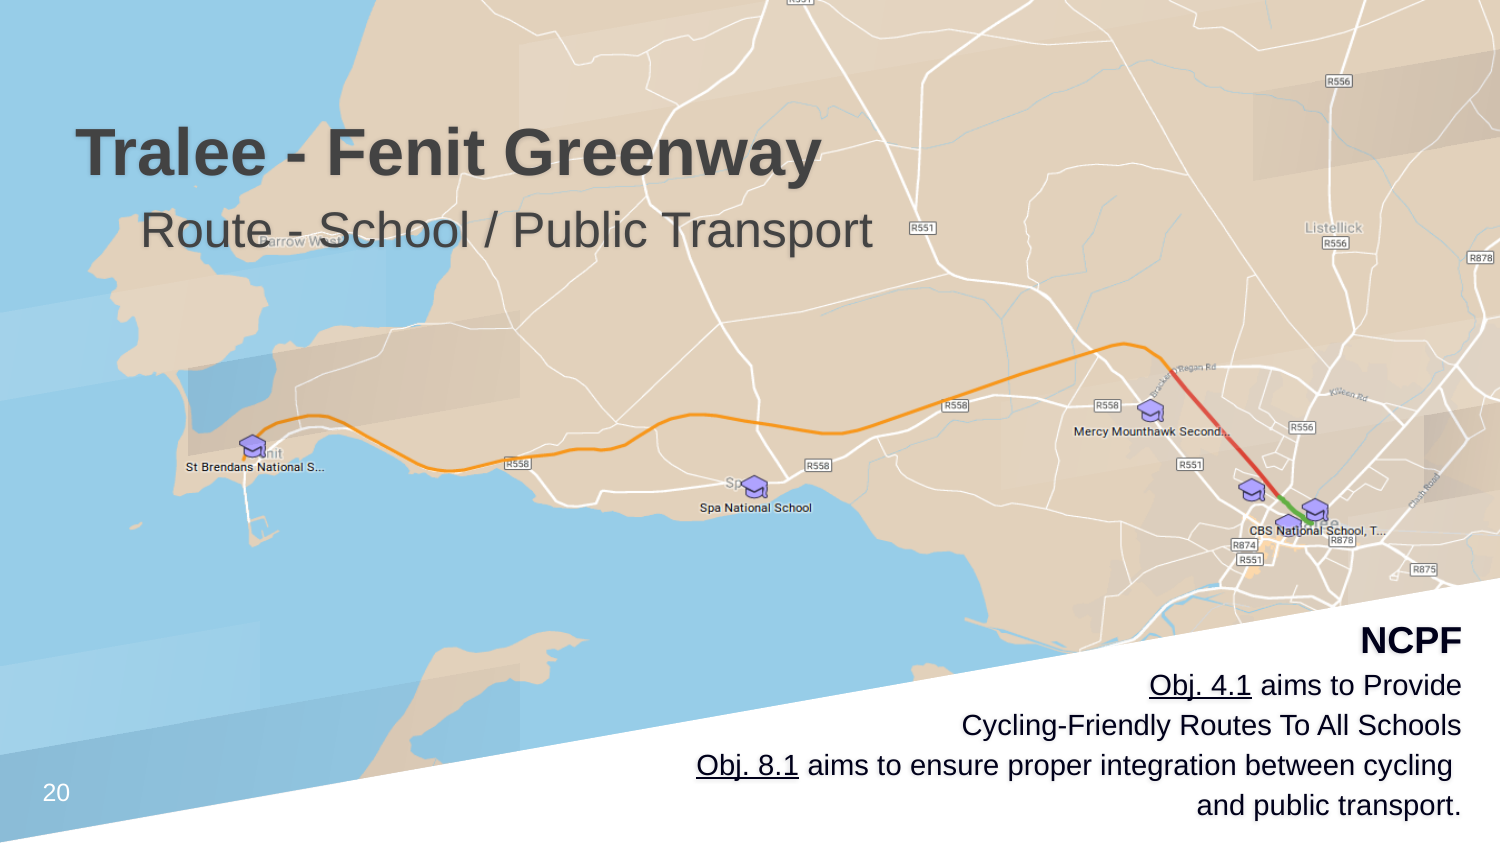

Tralee - Fenit Greenway
Route - School / Public Transport
NCPF
Obj. 4.1 aims to Provide
Cycling-Friendly Routes To All Schools
Obj. 8.1 aims to ensure proper integration between cycling
and public transport.
20